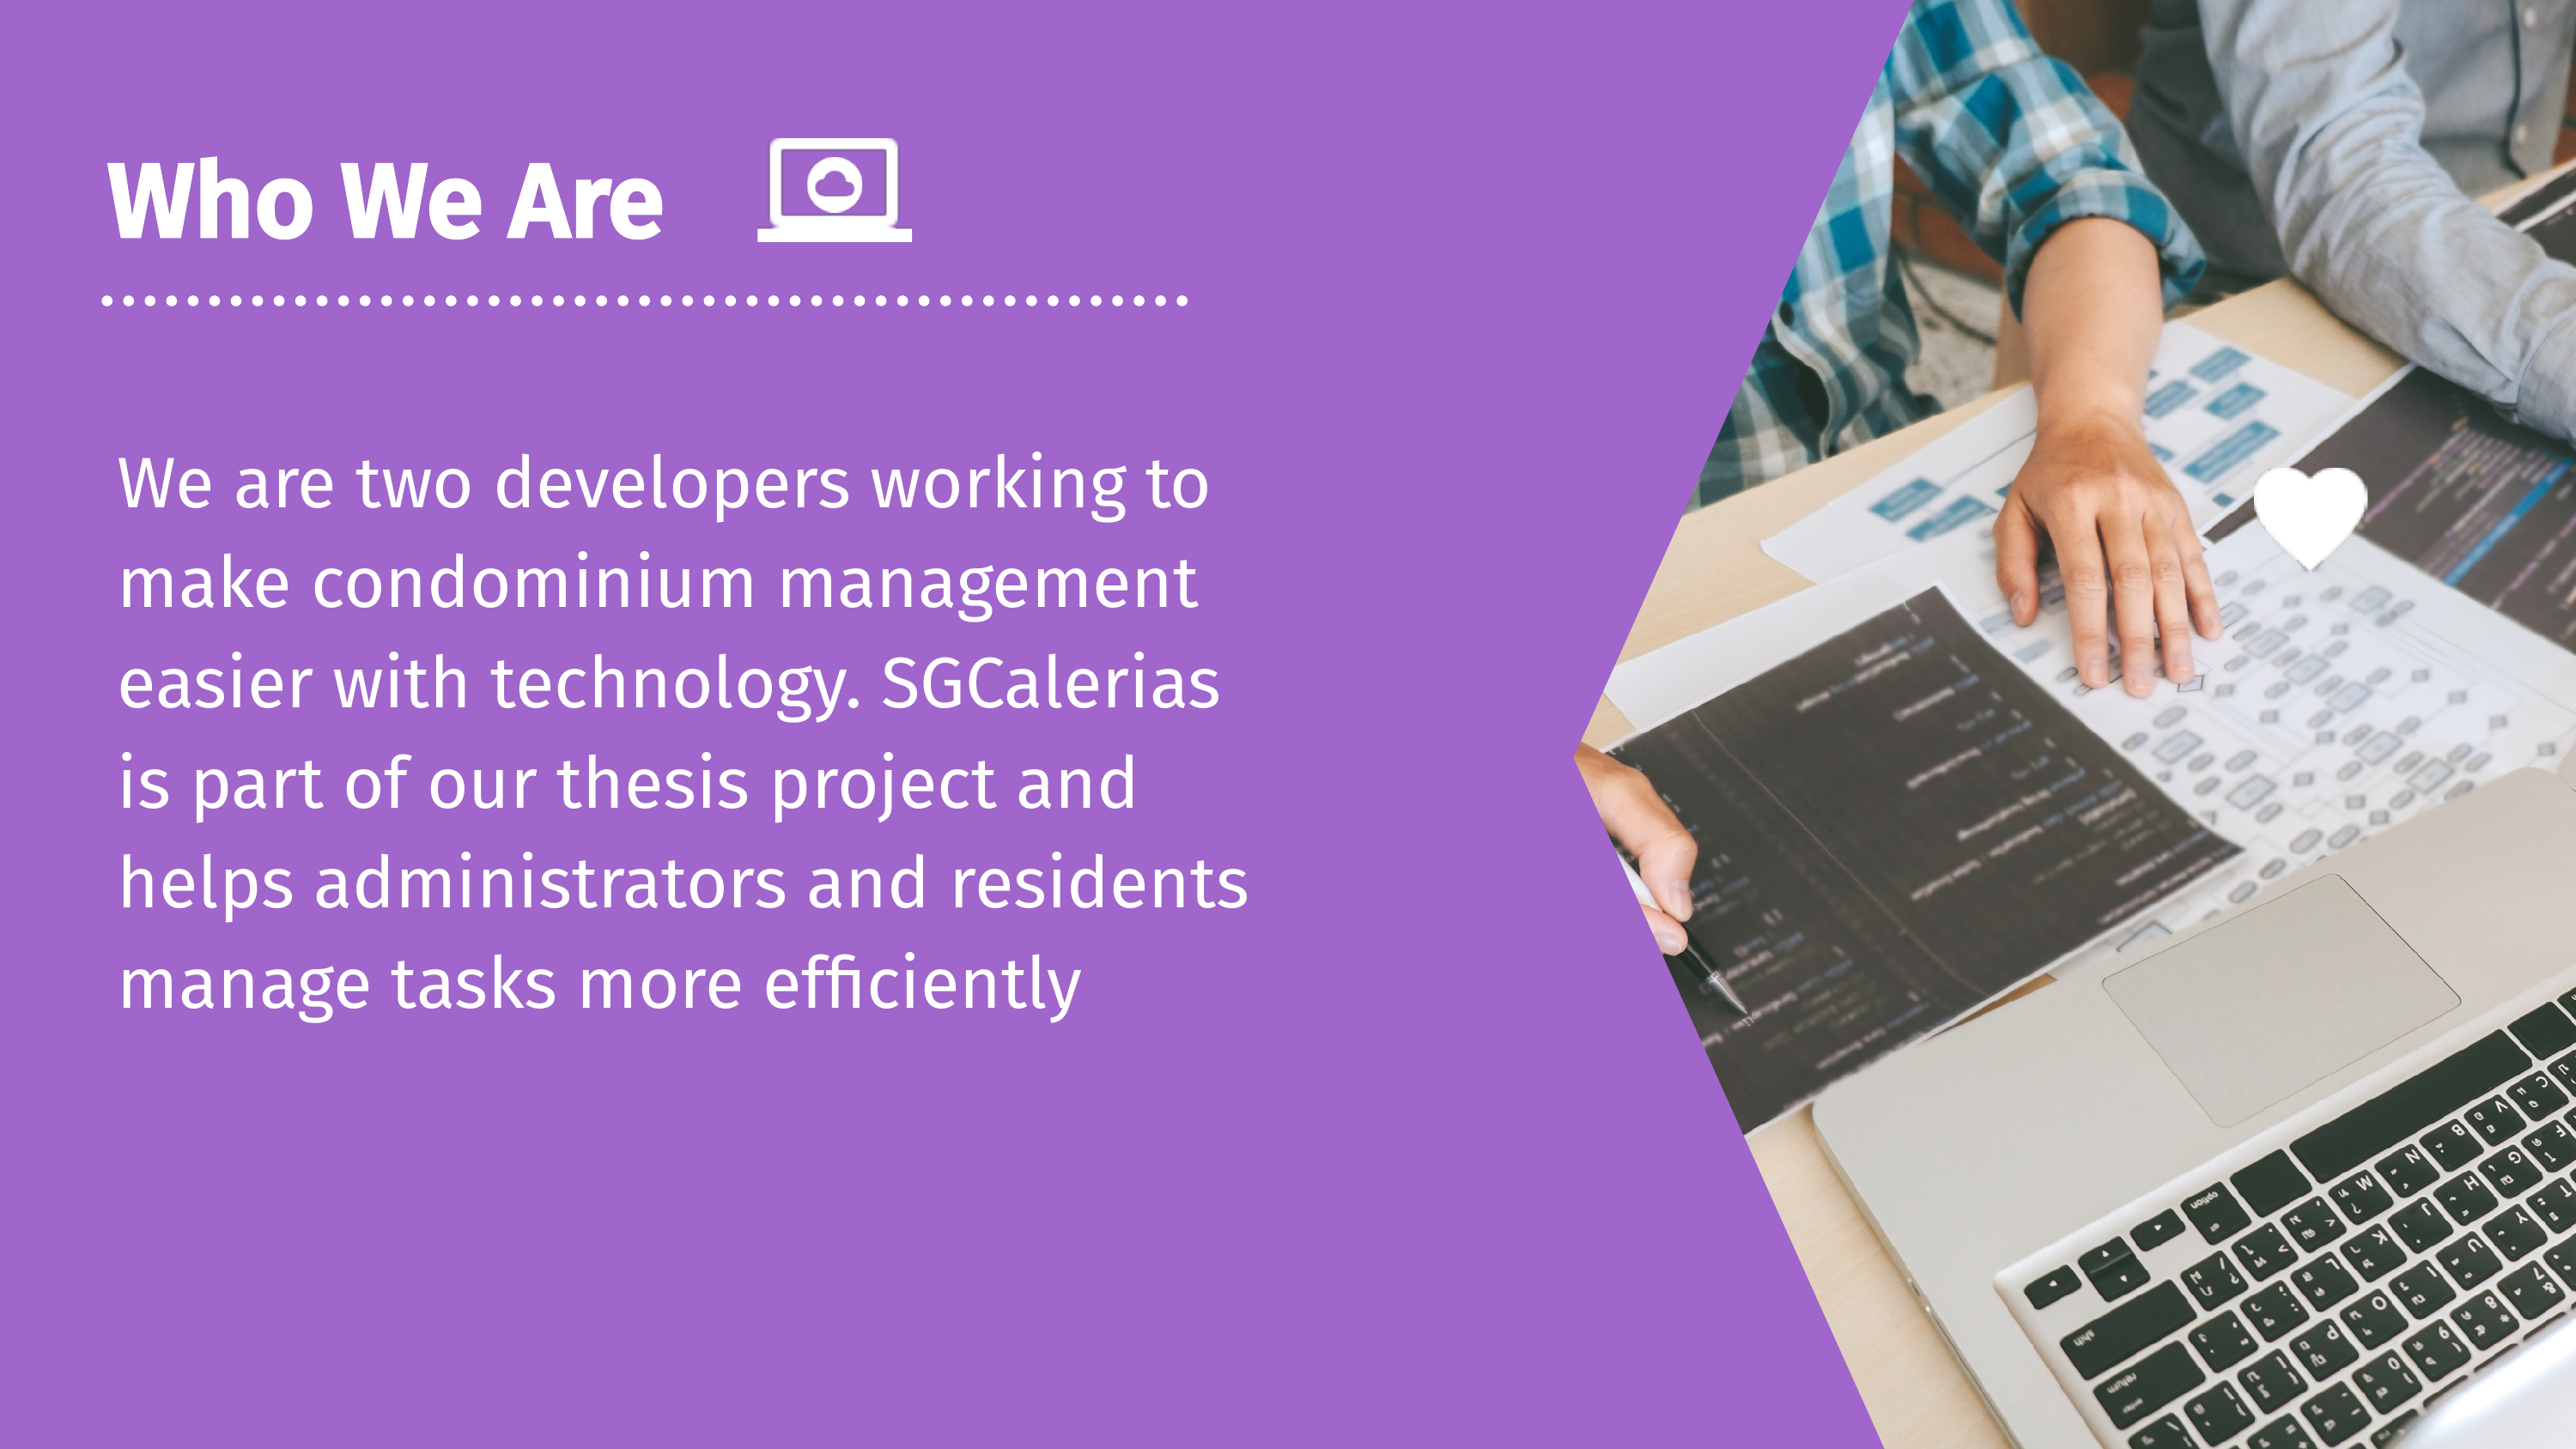

Who We Are

We are two developers working to make condominium management easier with technology. SGCalerias is part of our thesis project and helps administrators and residents manage tasks more efficiently